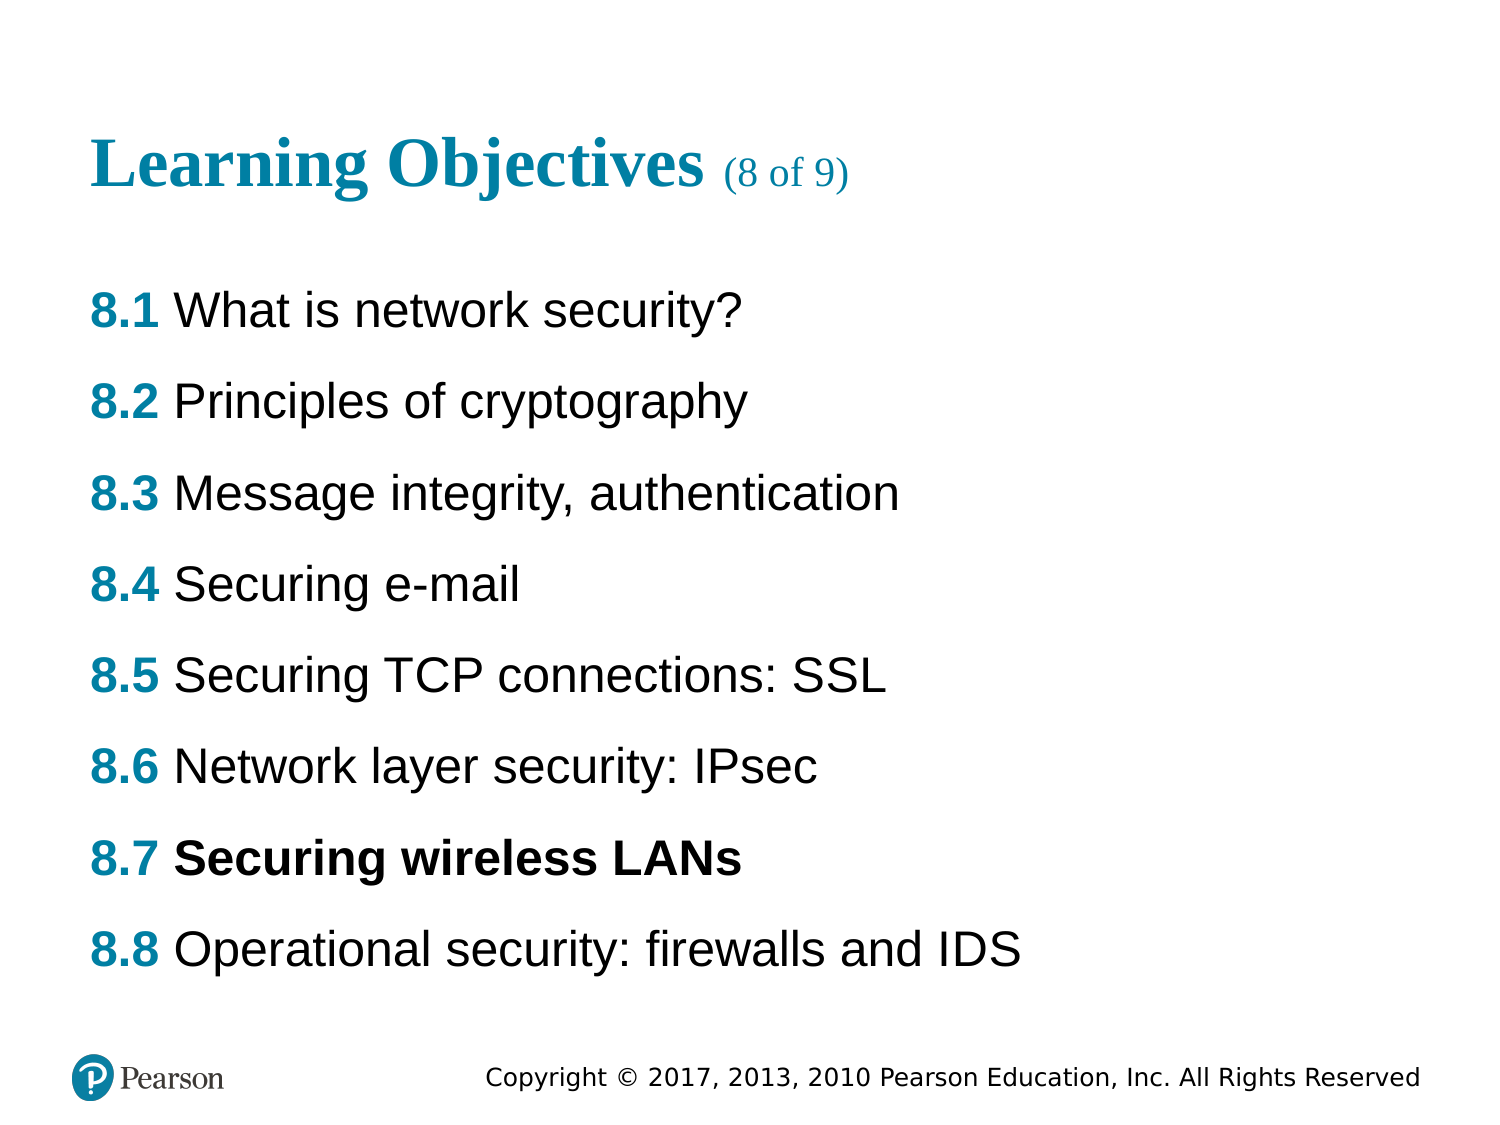

# Learning Objectives (8 of 9)
8.1 What is network security?
8.2 Principles of cryptography
8.3 Message integrity, authentication
8.4 Securing e-mail
8.5 Securing T C P connections: S S L
8.6 Network layer security: IPsec
8.7 Securing wireless LANs
8.8 Operational security: firewalls and I D S